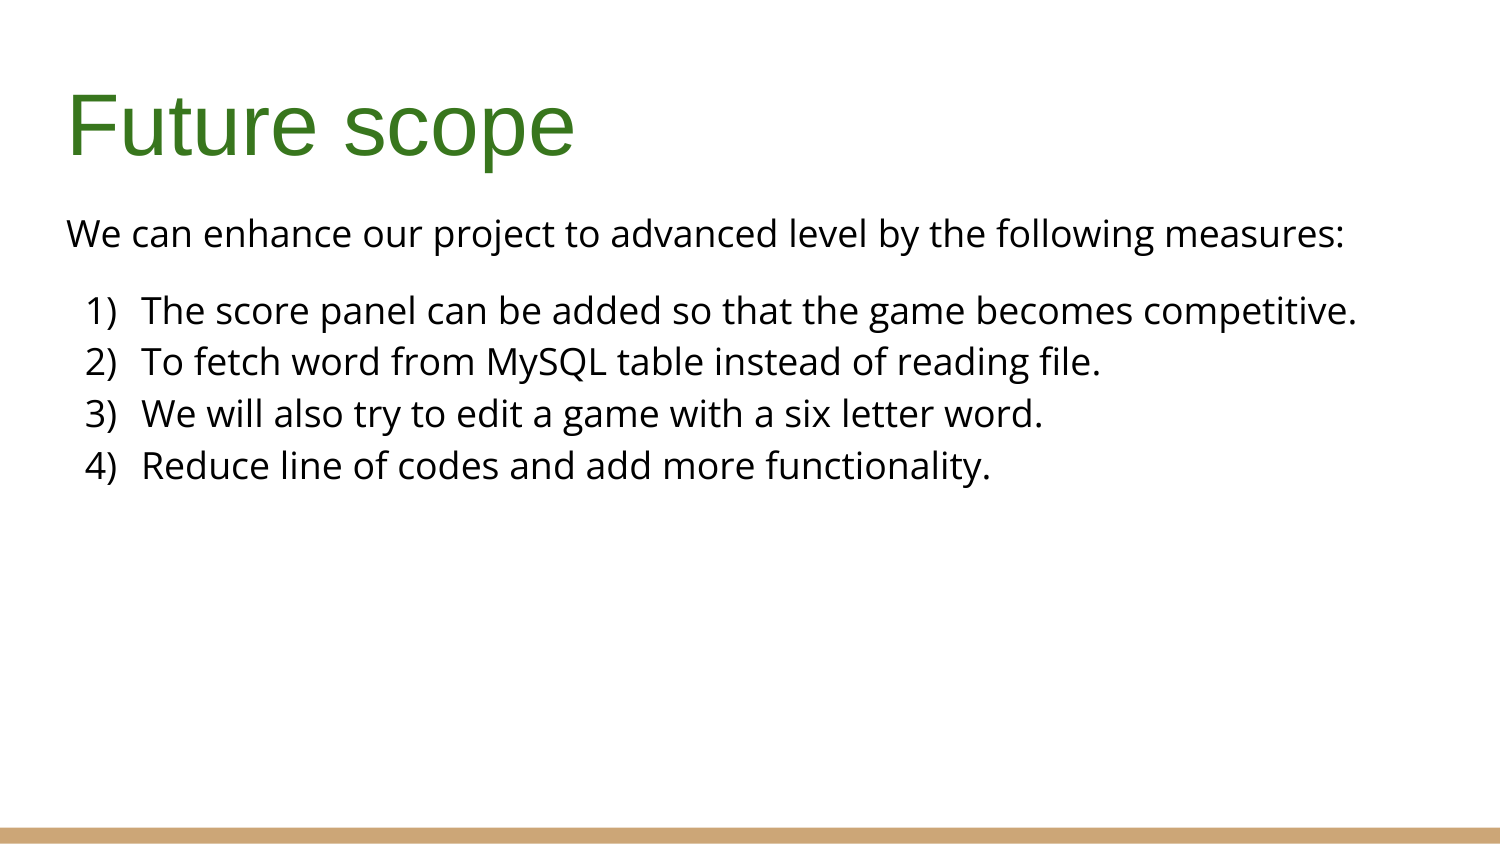

# Future scope
We can enhance our project to advanced level by the following measures:
The score panel can be added so that the game becomes competitive.
To fetch word from MySQL table instead of reading file.
We will also try to edit a game with a six letter word.
Reduce line of codes and add more functionality.